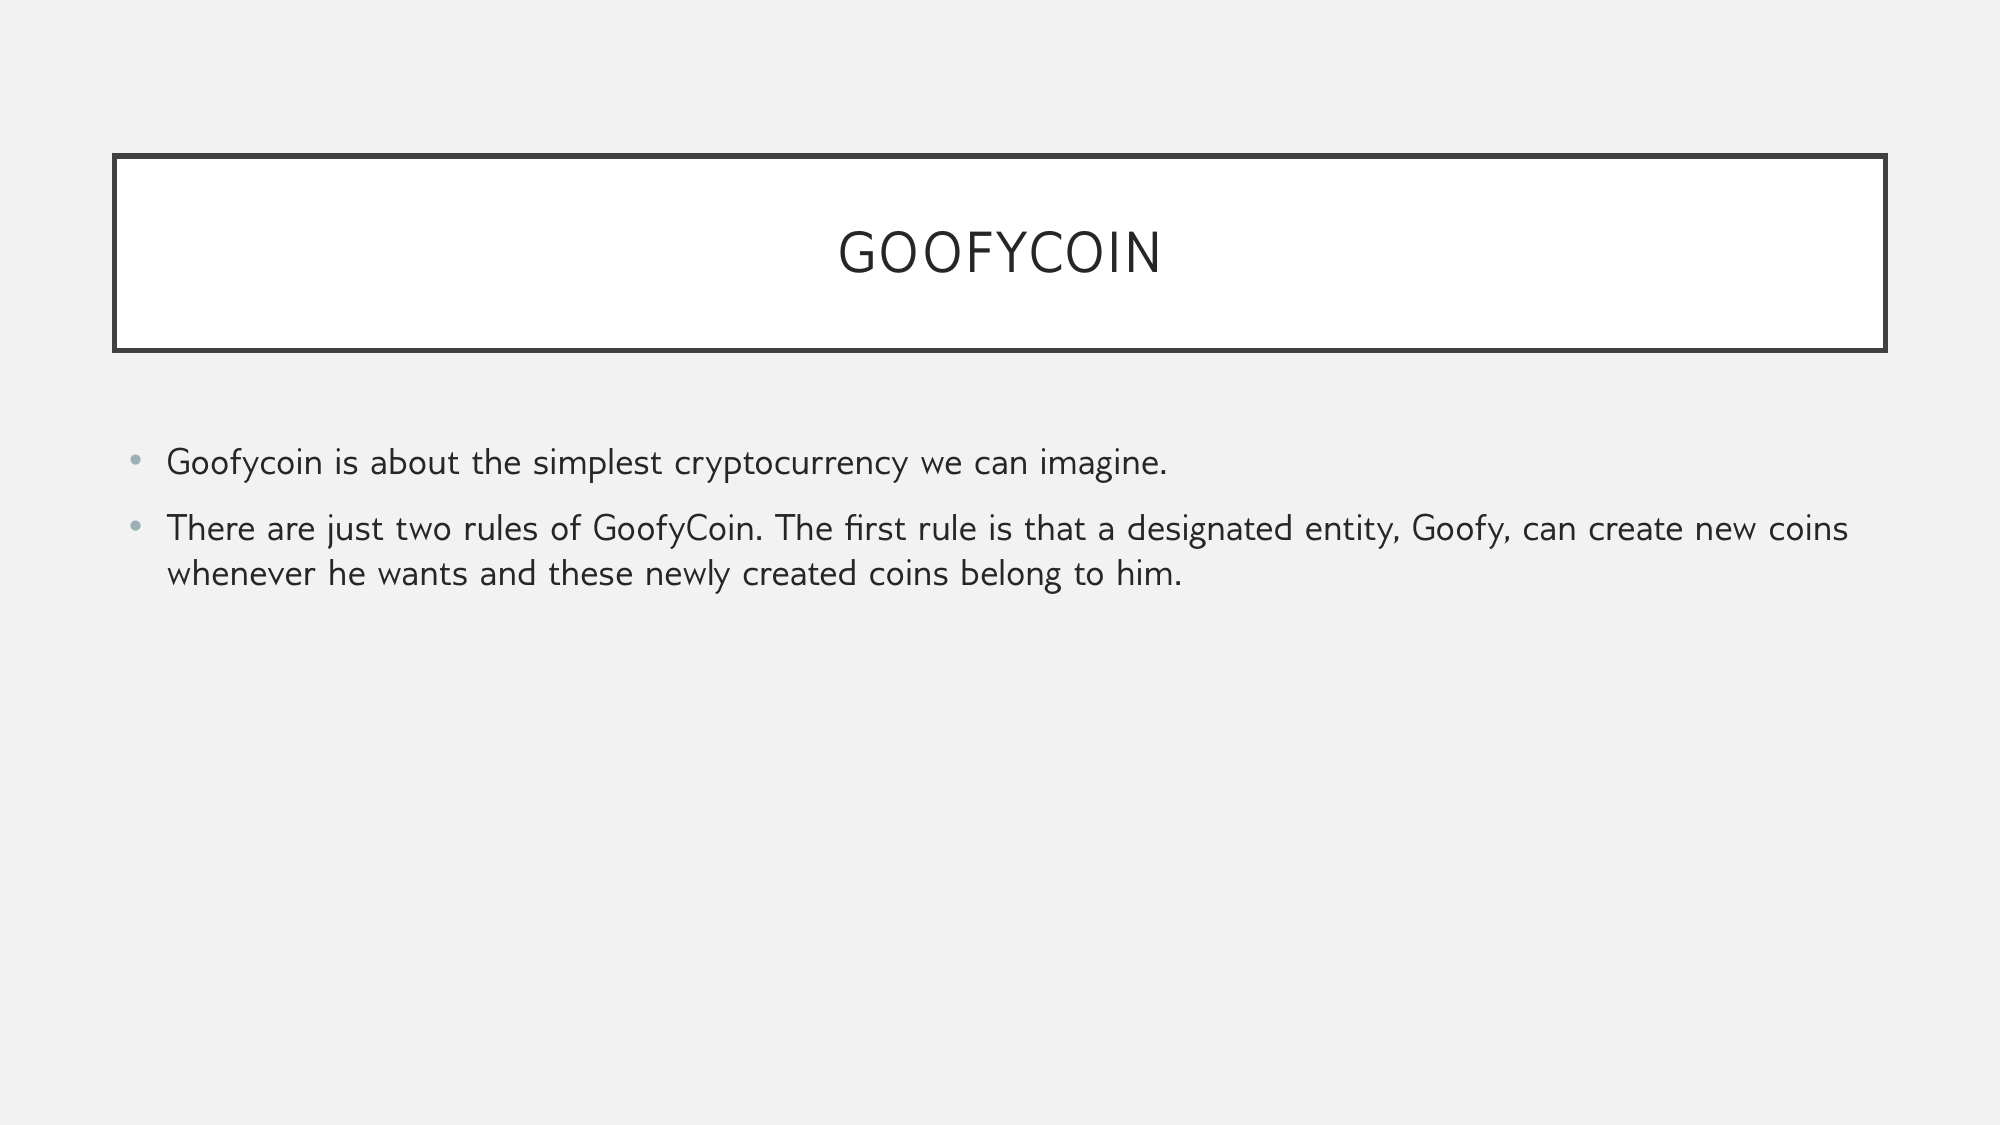

# Goofycoin
Goofycoin is about the simplest cryptocurrency we can imagine.
There are just two rules of GoofyCoin. The first rule is that a designated entity, Goofy, can create new coins whenever he wants and these newly created coins belong to him.